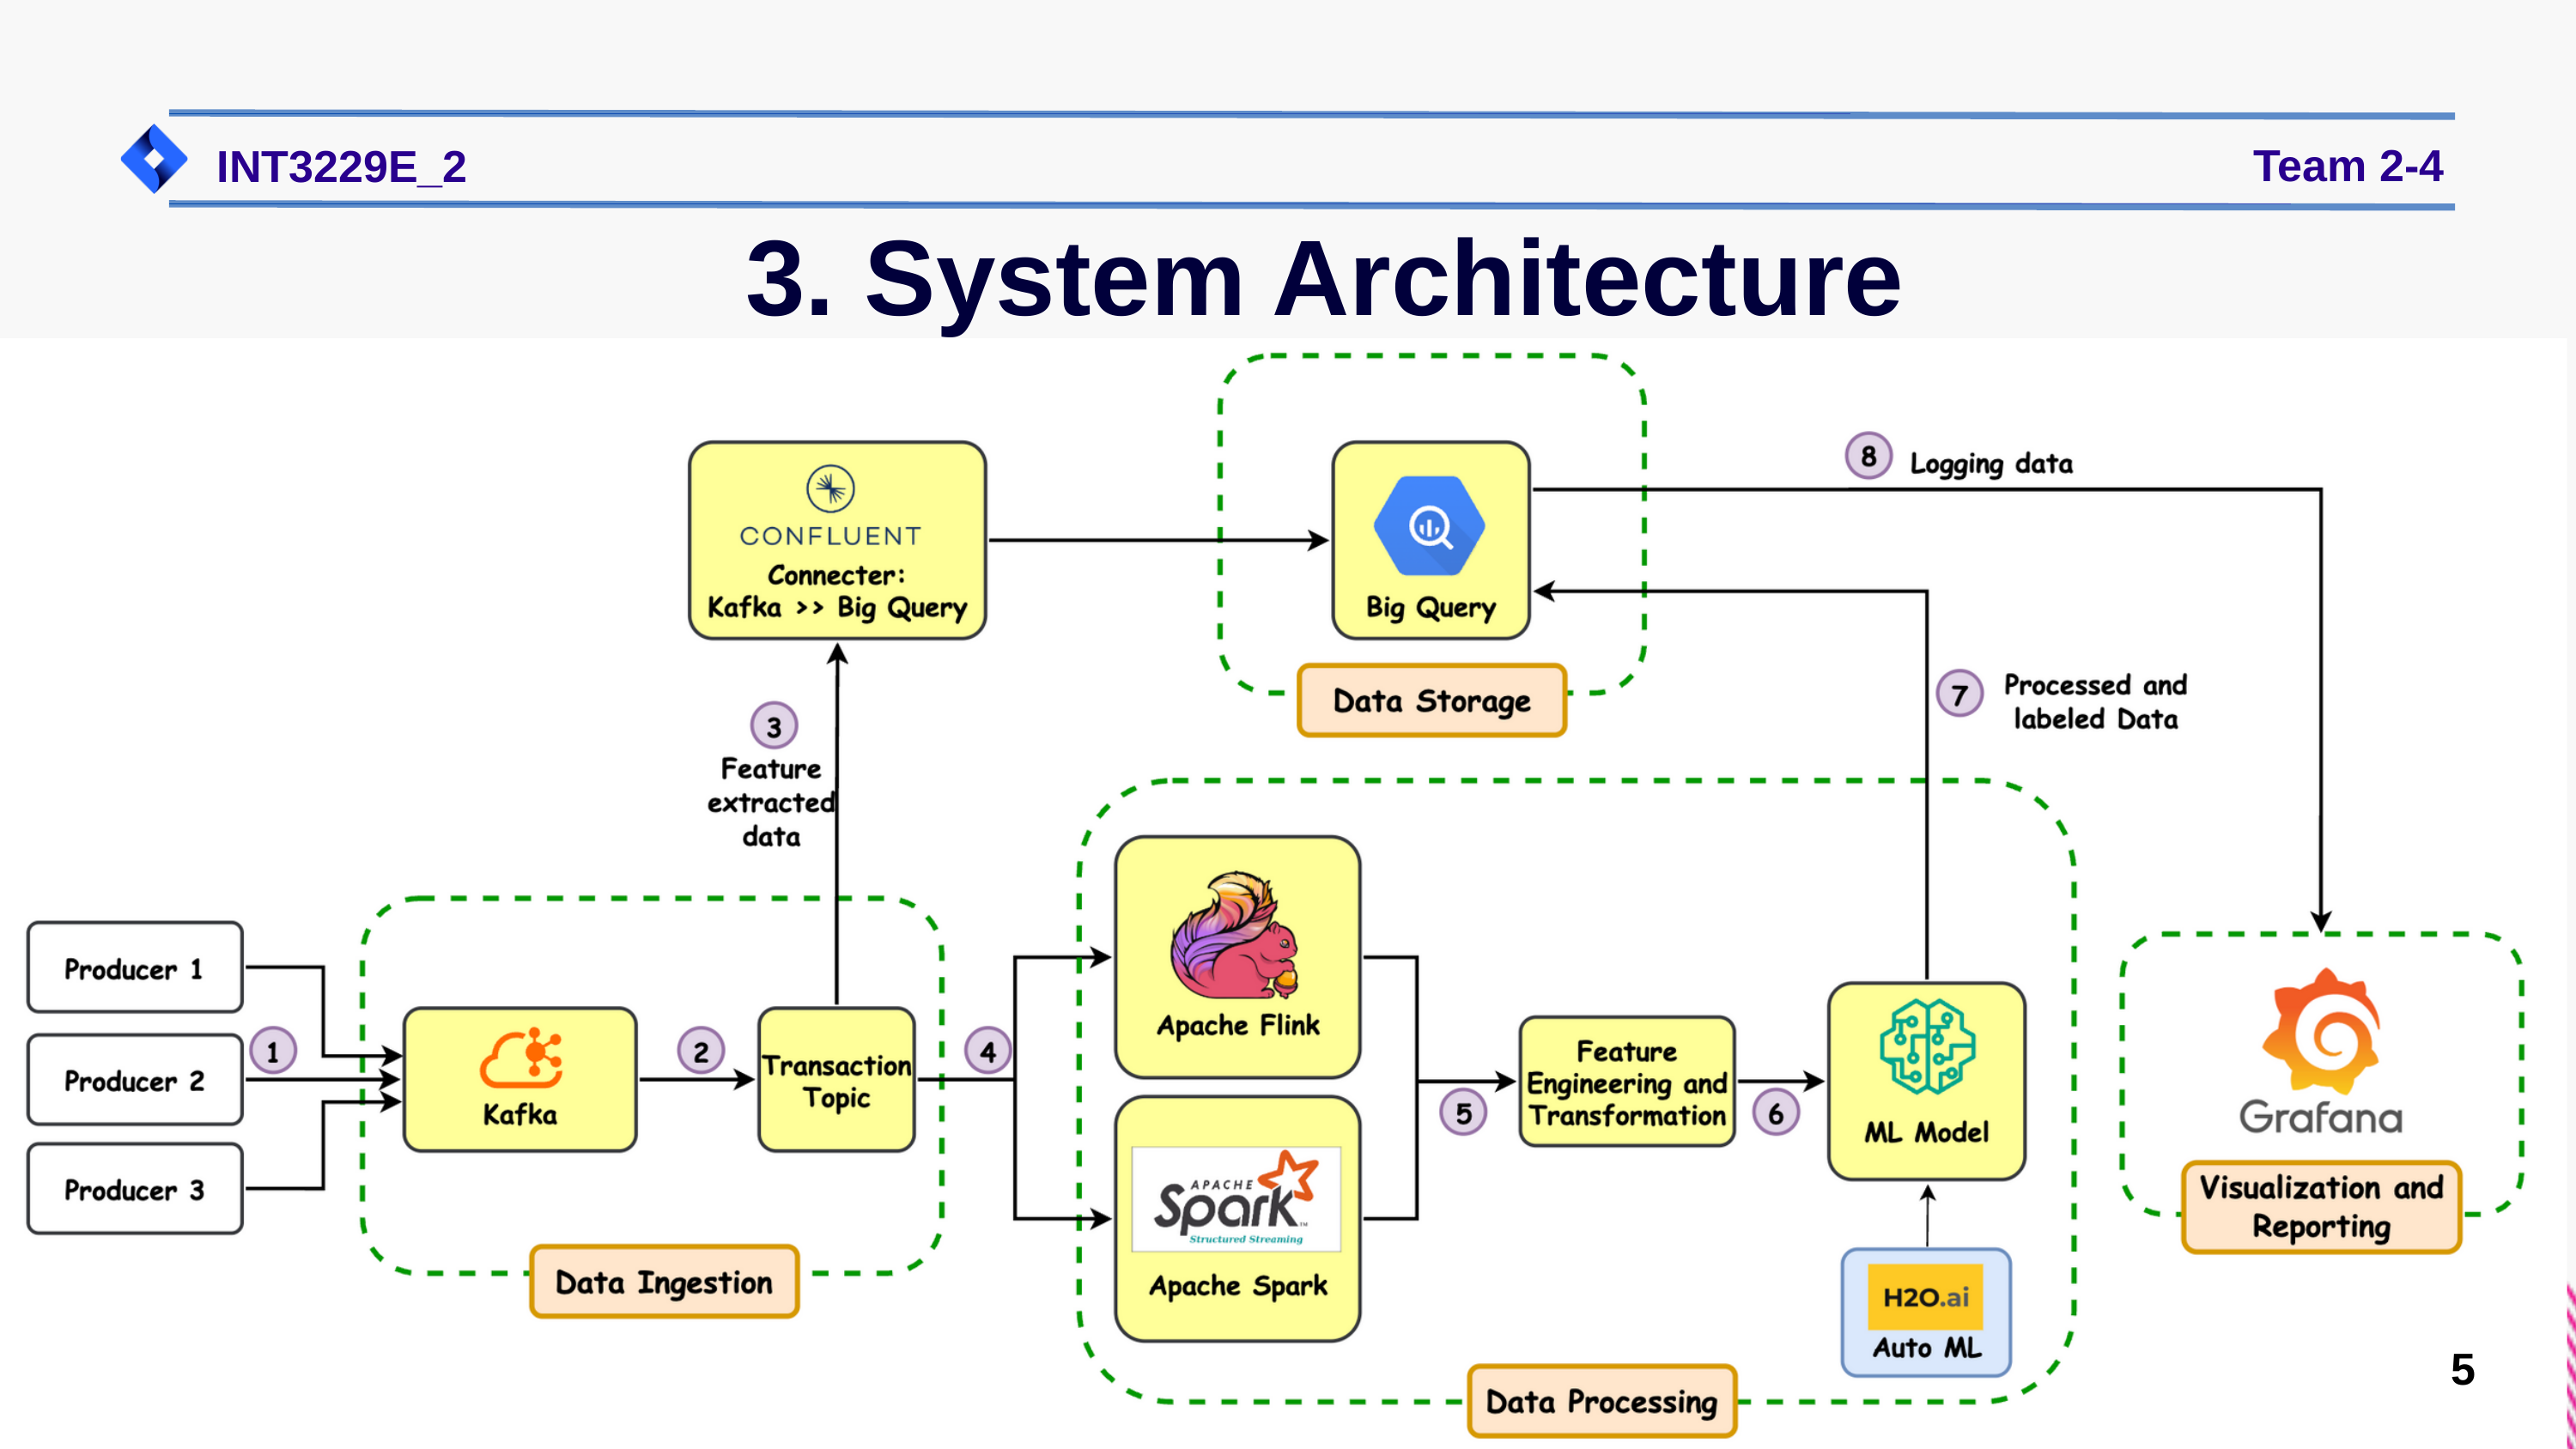

Team 2-4
INT3229E_2

3. System Architecture

5